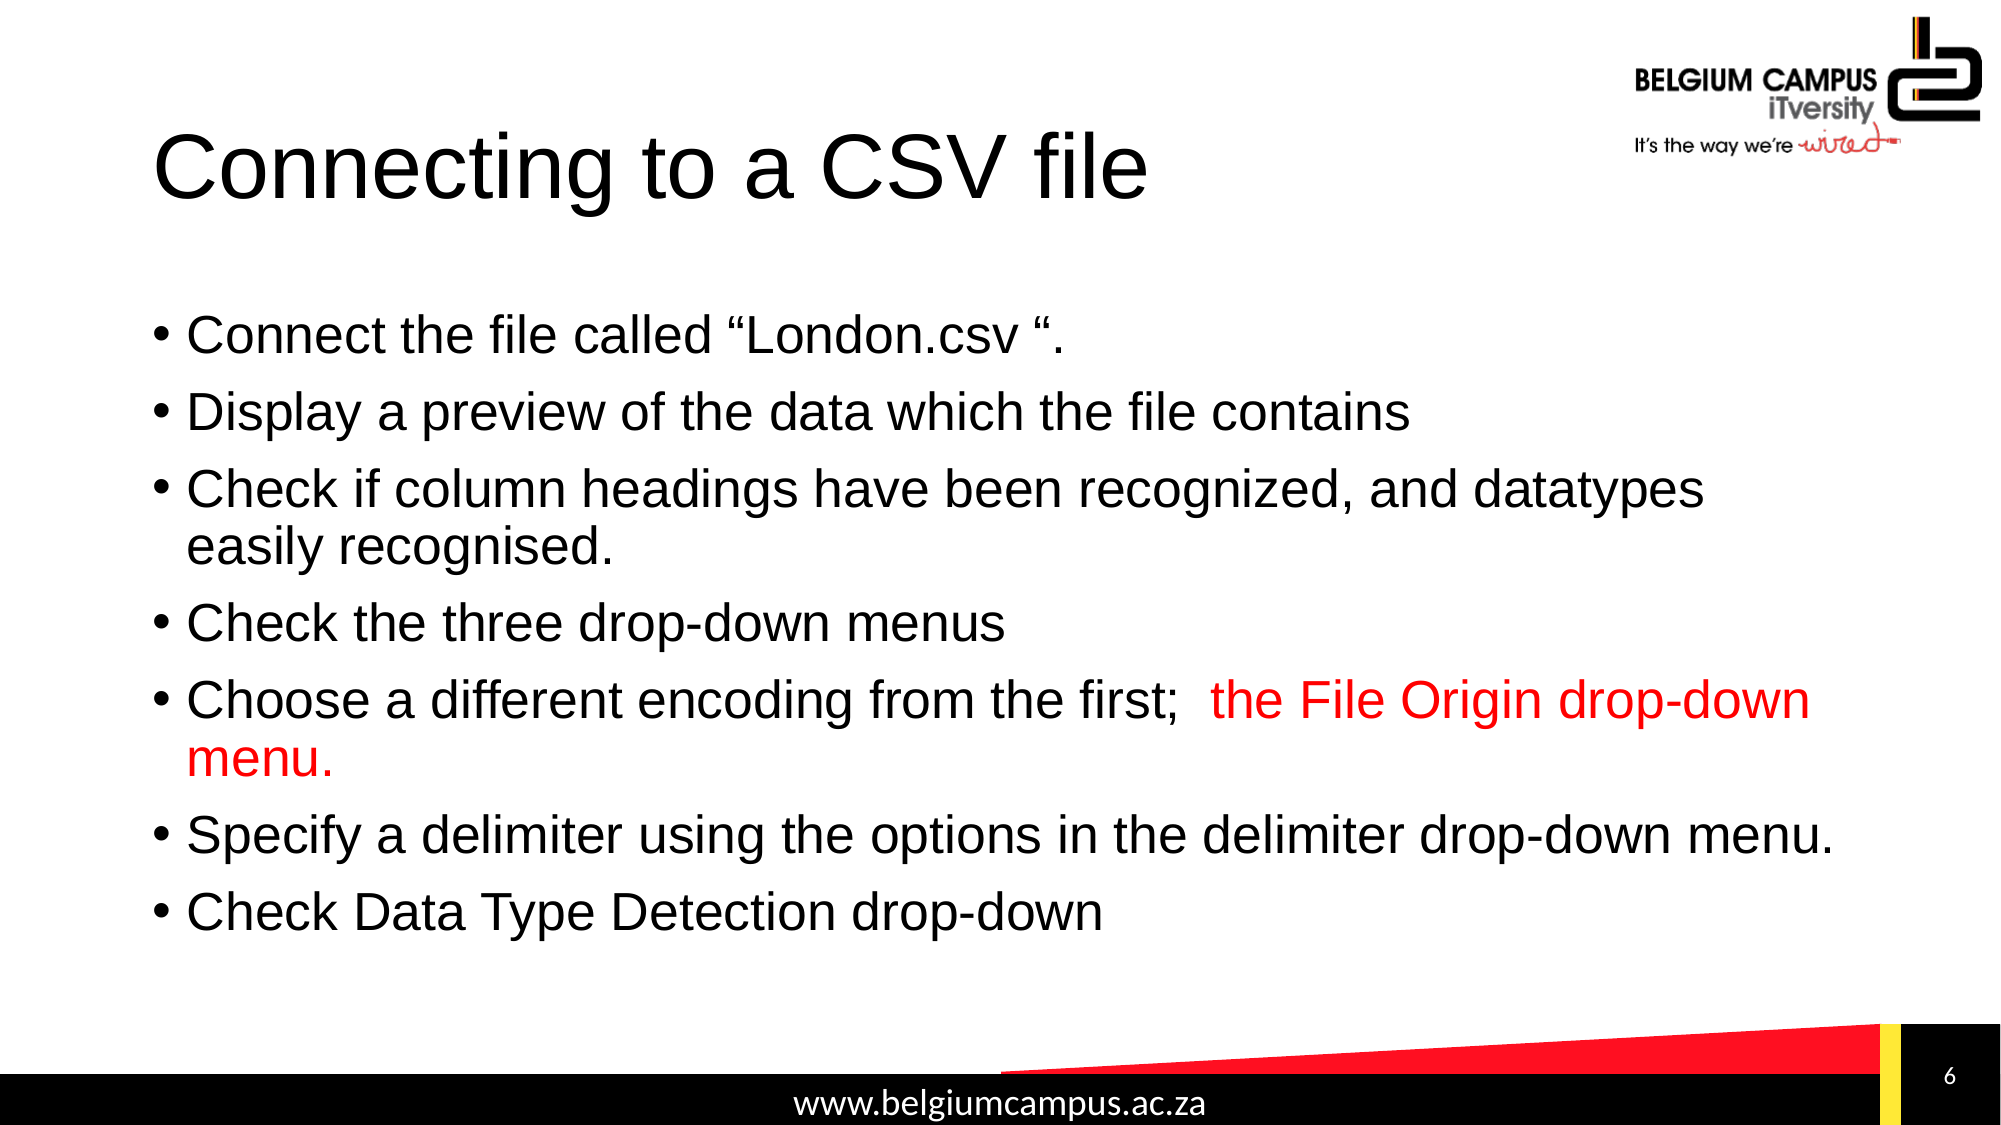

# Connecting to a CSV file
Connect the file called “London.csv “.
Display a preview of the data which the file contains
Check if column headings have been recognized, and datatypes easily recognised.
Check the three drop-down menus
Choose a different encoding from the first;  the File Origin drop-down menu.
Specify a delimiter using the options in the delimiter drop-down menu.
Check Data Type Detection drop-down